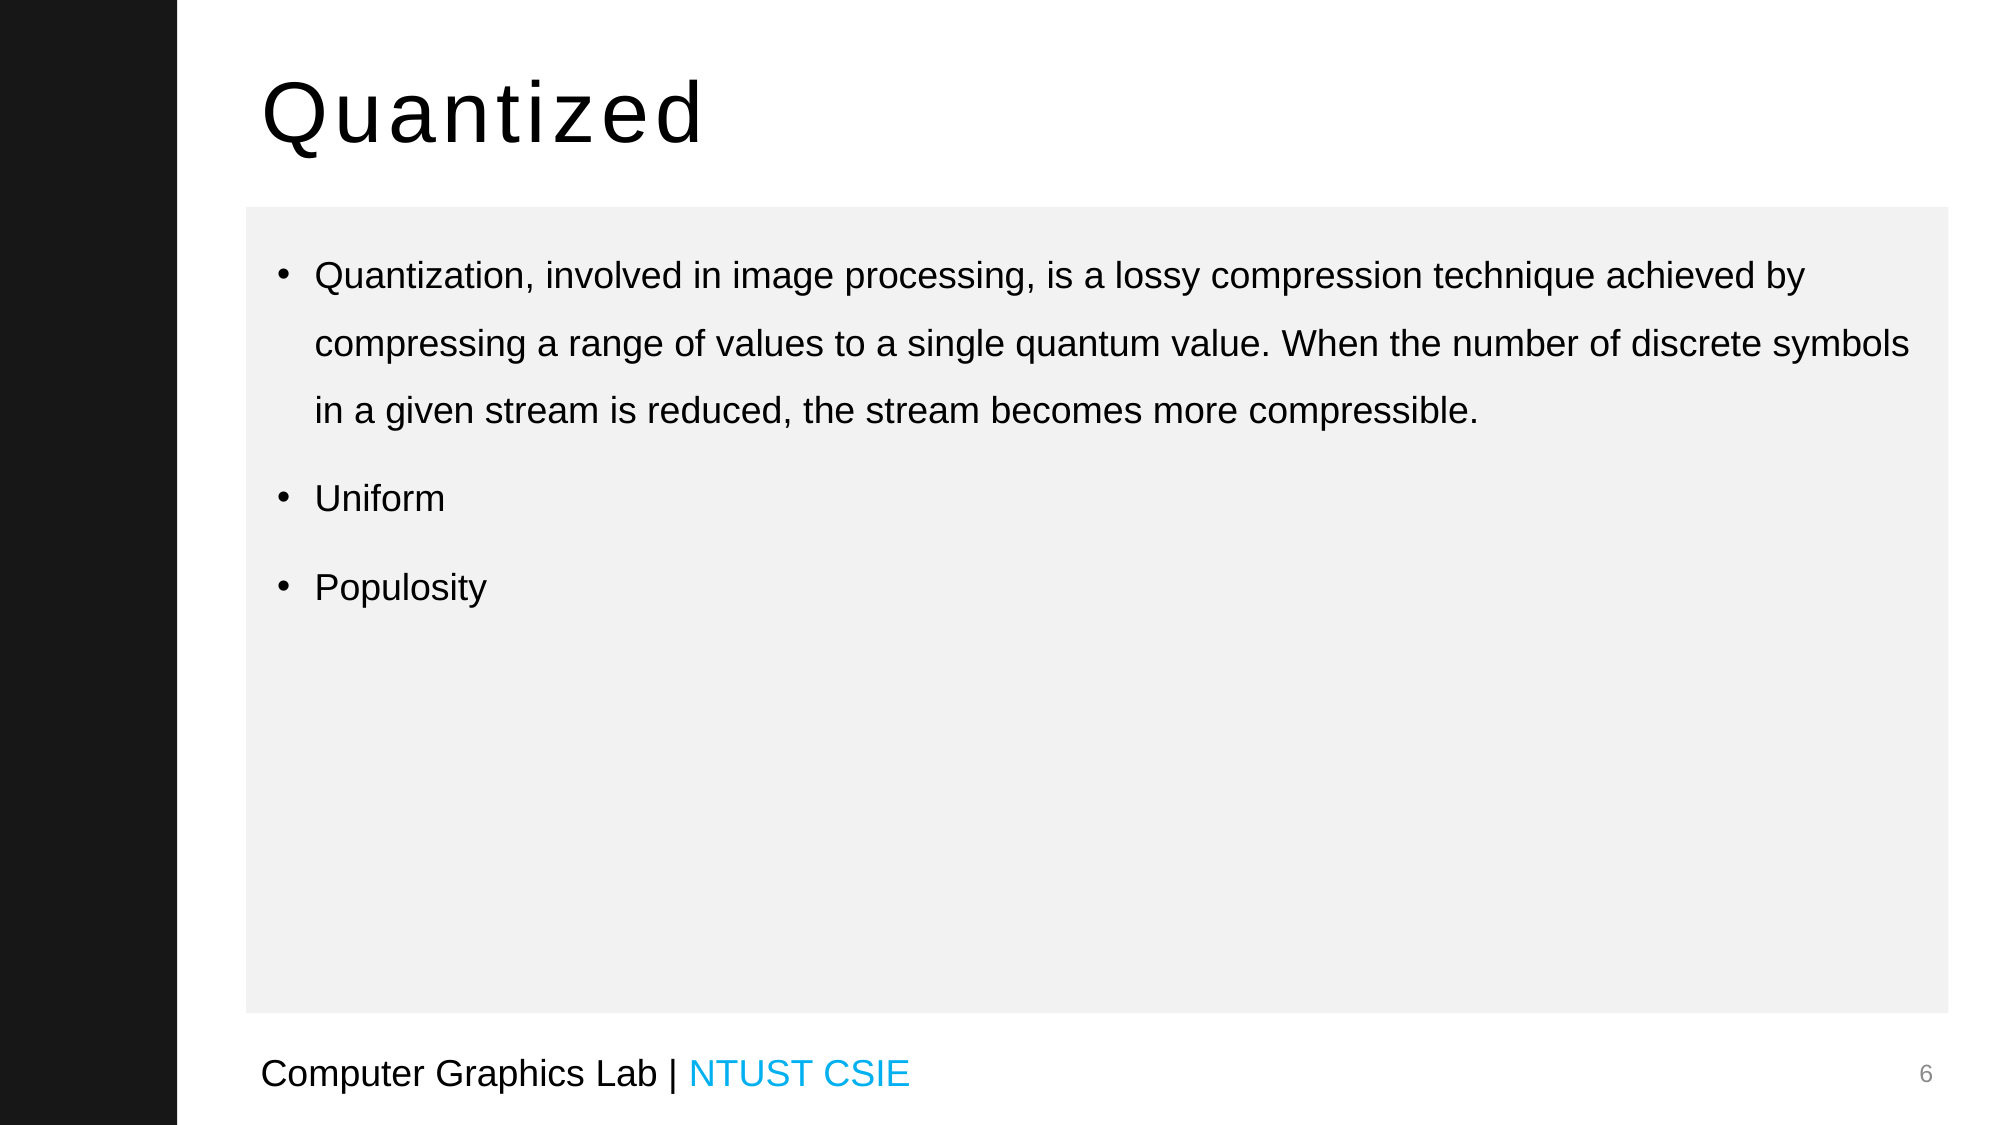

# Quantized
Quantization, involved in image processing, is a lossy compression technique achieved by compressing a range of values to a single quantum value. When the number of discrete symbols in a given stream is reduced, the stream becomes more compressible.
Uniform
Populosity